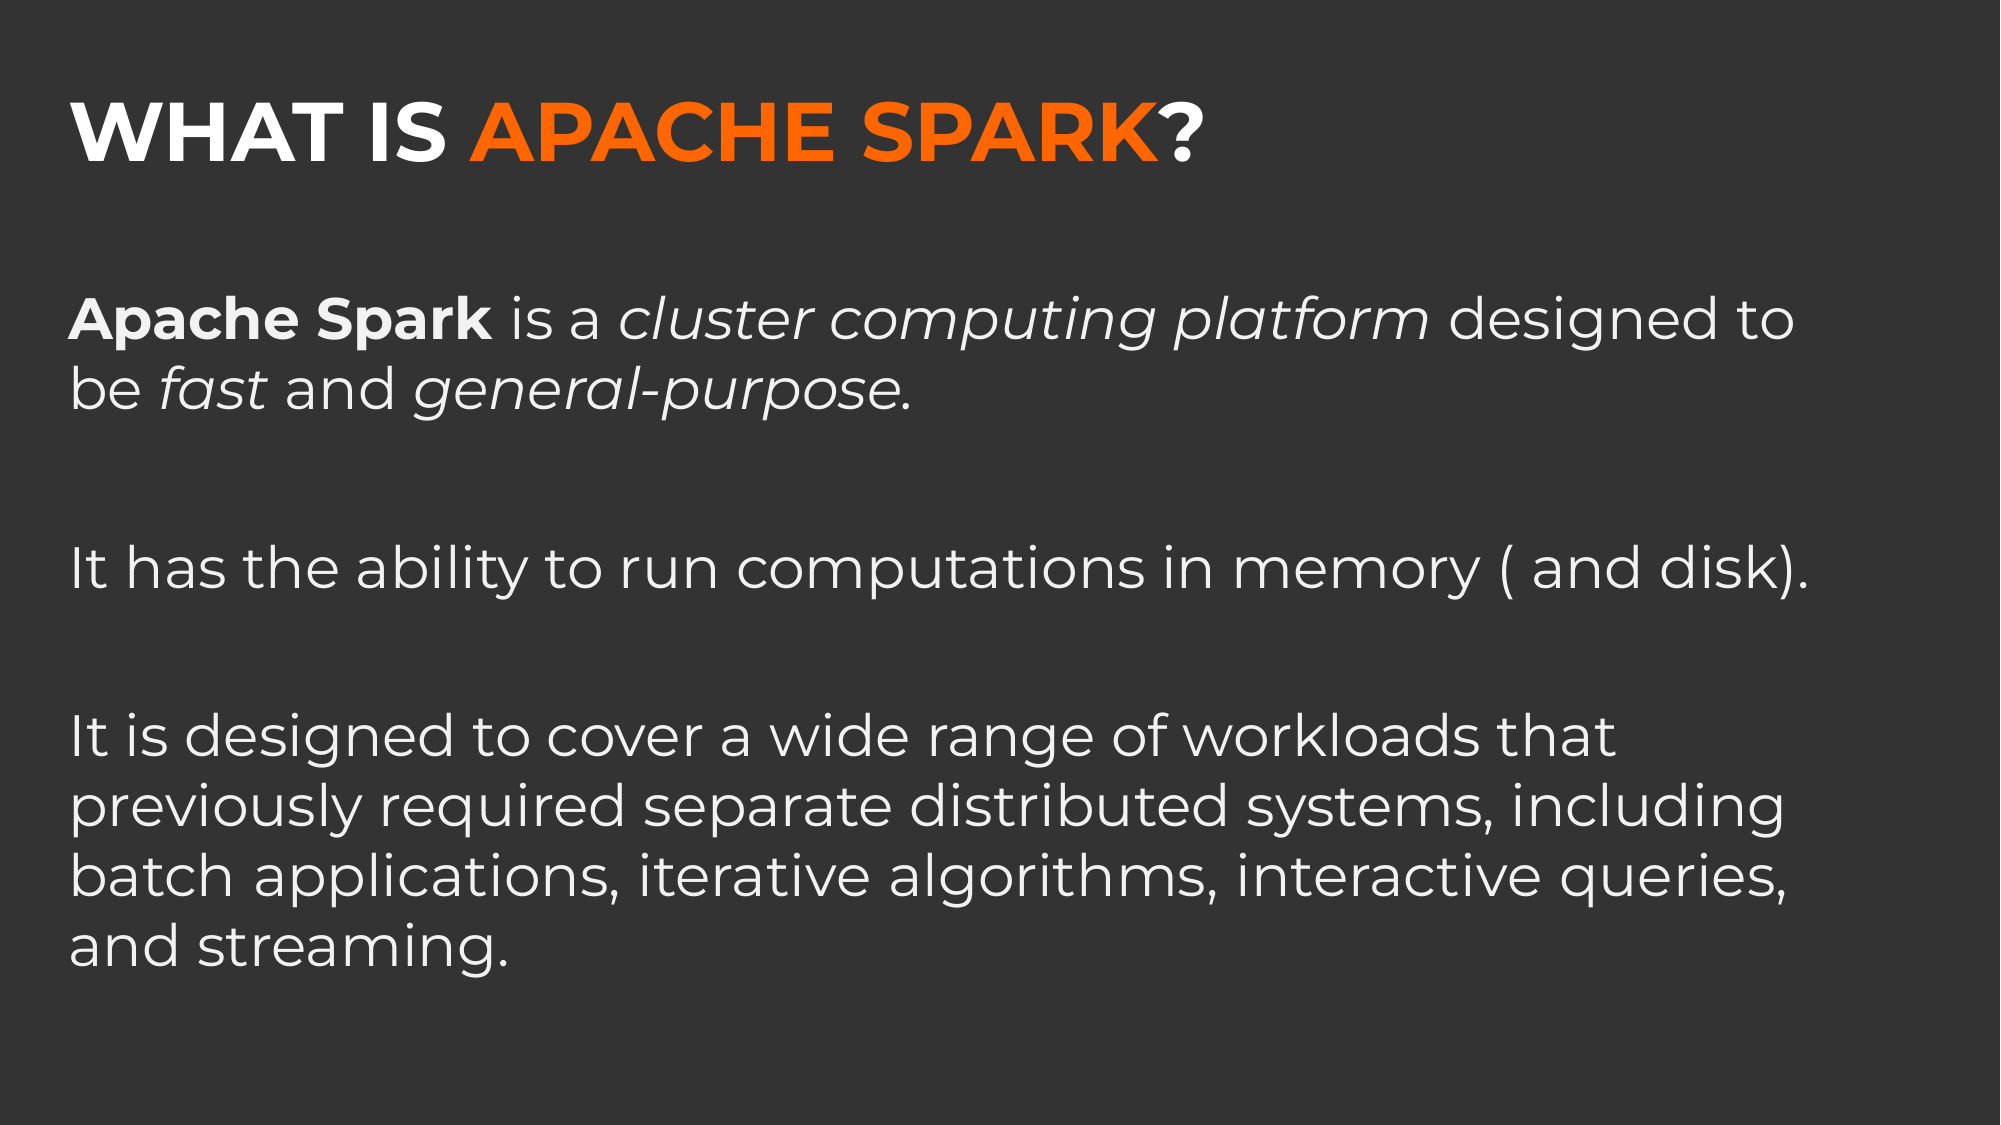

WHAT IS APACHE SPARK?
Apache Spark is a cluster computing platform designed to be fast and general-purpose.
It has the ability to run computations in memory ( and disk).
It is designed to cover a wide range of workloads that
previously required separate distributed systems, including batch applications, iterative algorithms, interactive queries, and streaming.